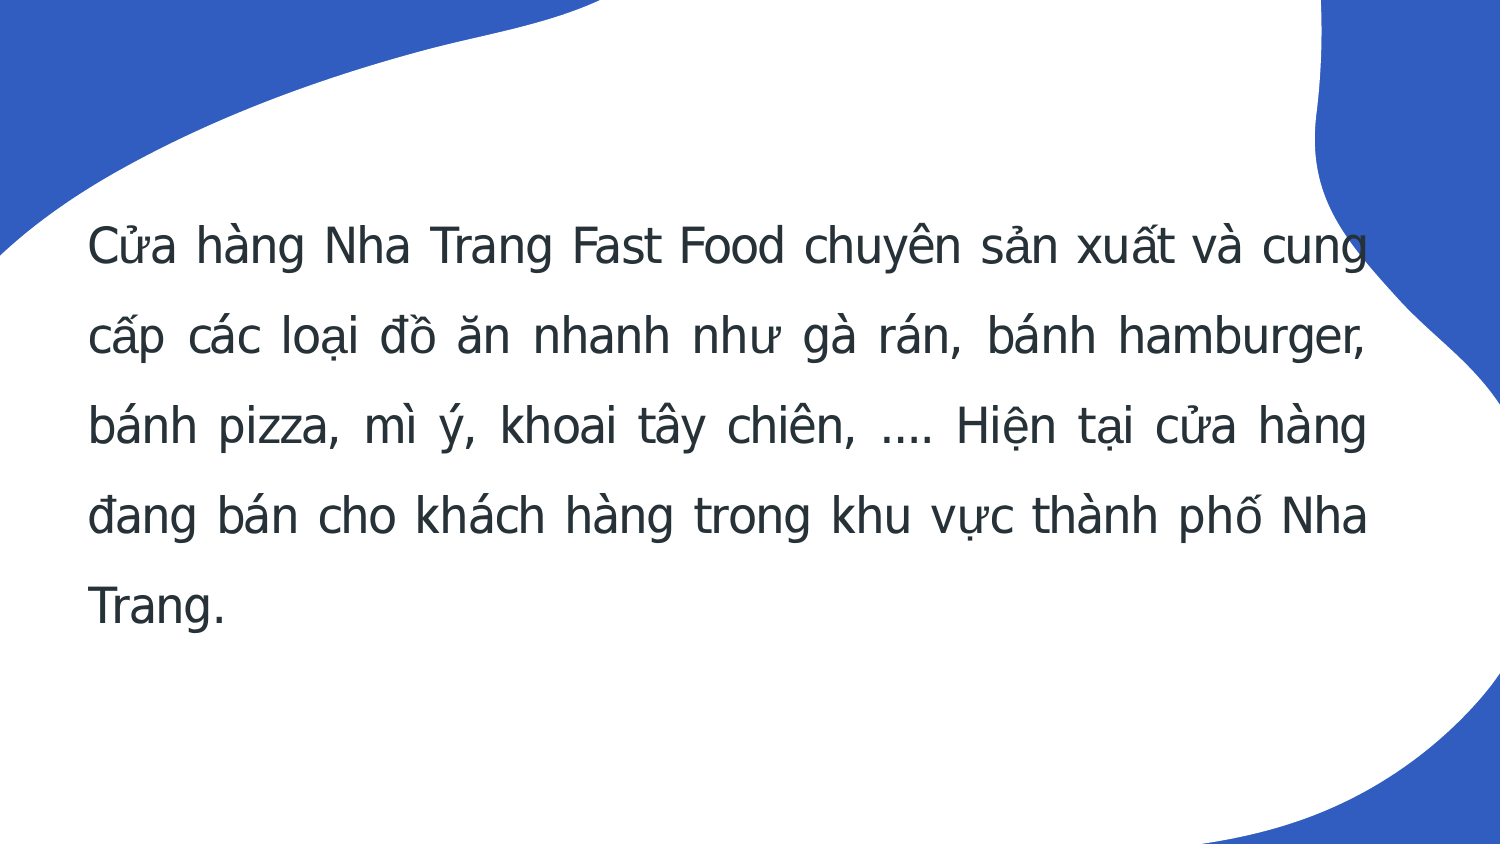

Cửa hàng Nha Trang Fast Food chuyên sản xuất và cung cấp các loại đồ ăn nhanh như gà rán, bánh hamburger, bánh pizza, mì ý, khoai tây chiên, …. Hiện tại cửa hàng đang bán cho khách hàng trong khu vực thành phố Nha Trang.